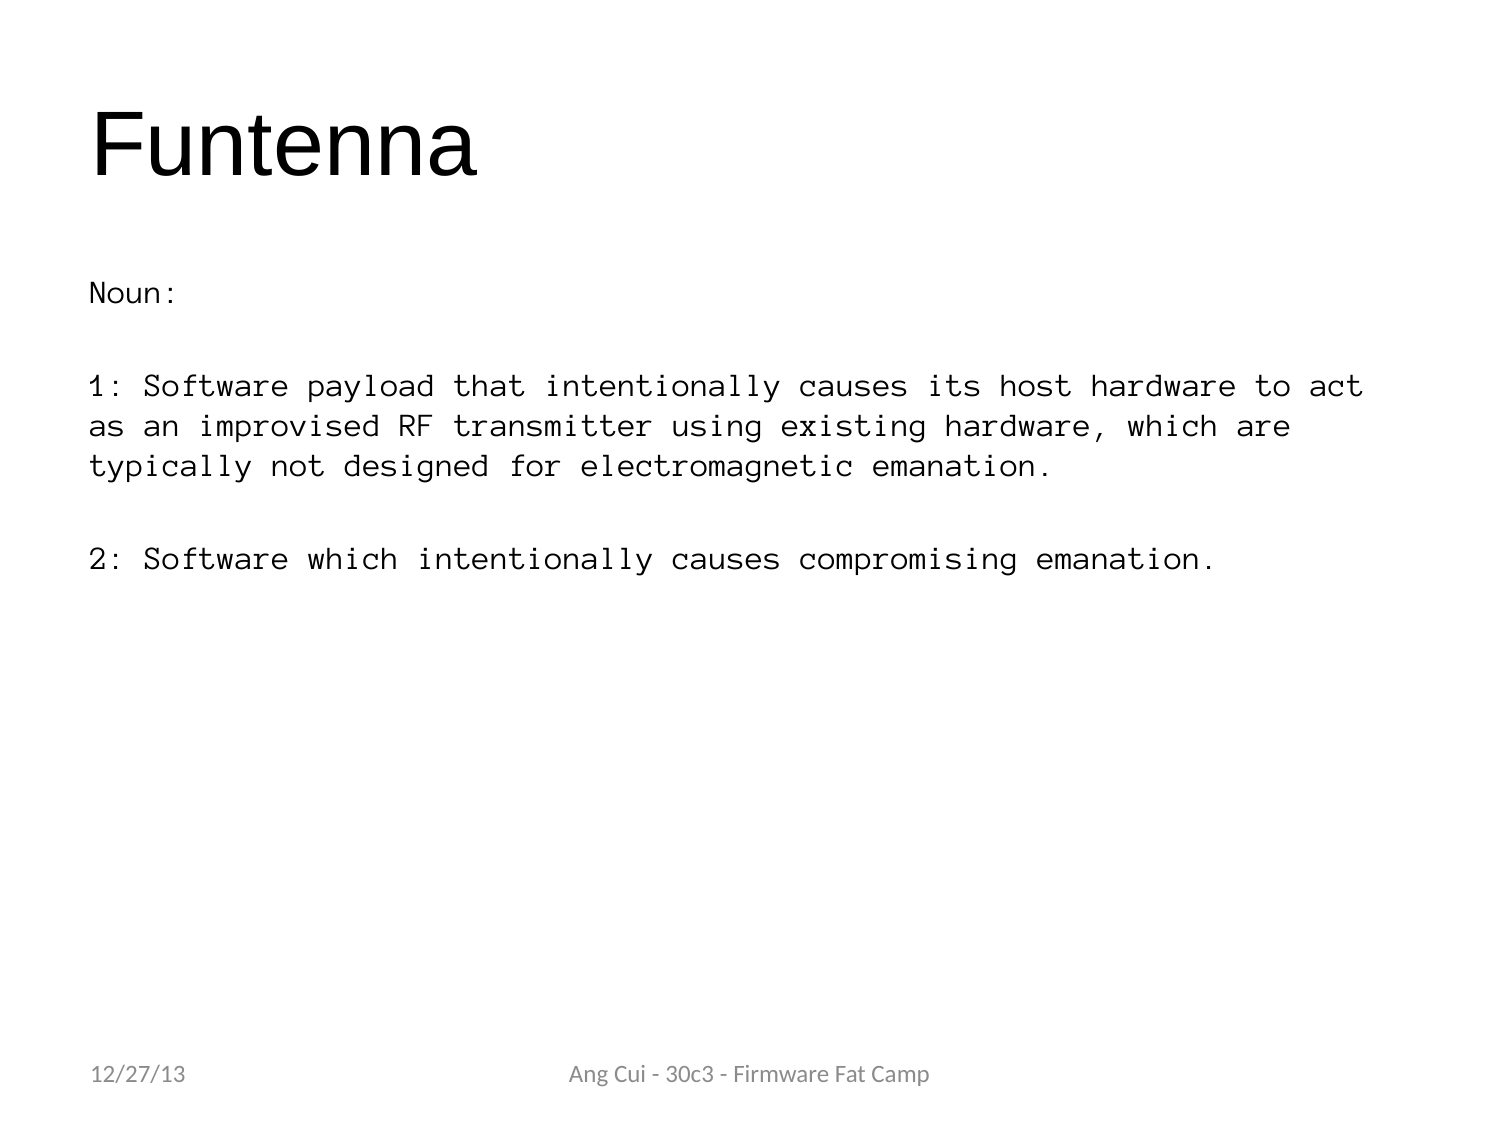

# Funtenna
Noun:

1: Software payload that intentionally causes its host hardware to act as an improvised RF transmitter using existing hardware, which are typically not designed for electromagnetic emanation.

2: Software which intentionally causes compromising emanation.

12/27/13
Ang Cui - 30c3 - Firmware Fat Camp